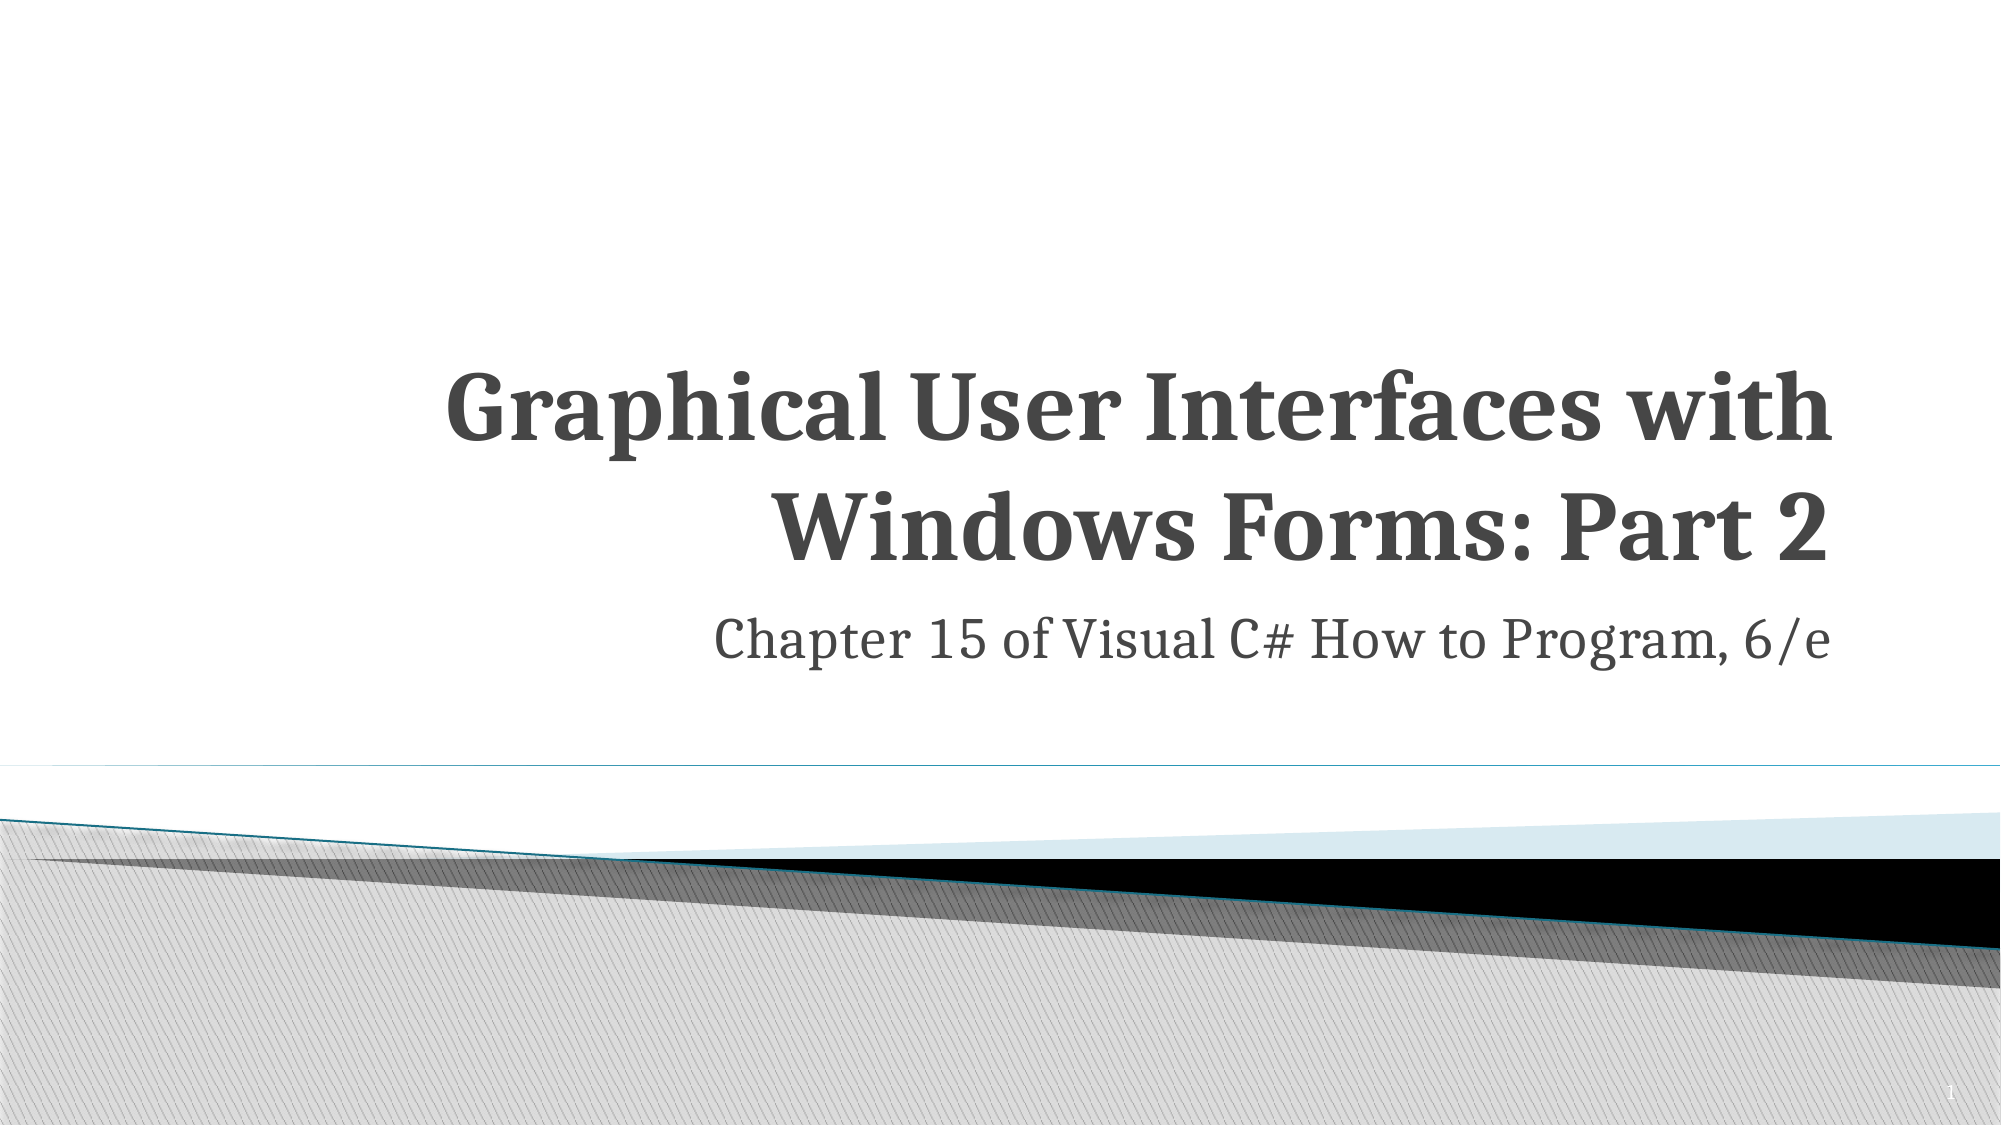

# Graphical User Interfaces with Windows Forms: Part 2
Chapter 15 of Visual C# How to Program, 6/e
1